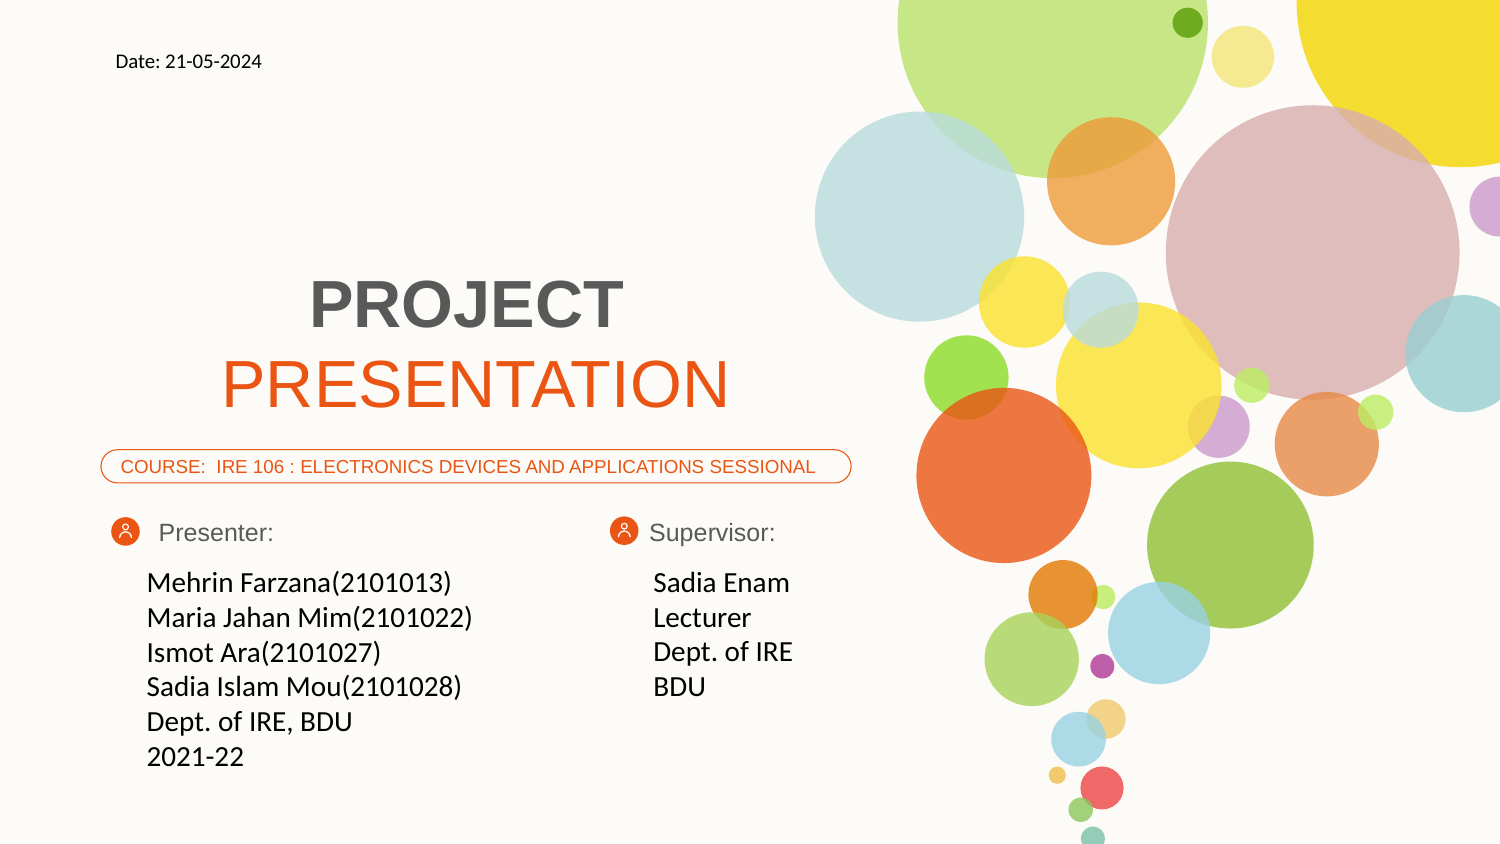

Date: 21-05-2024

PROJECT
PRESENTATION

COURSE:  IRE 106 : ELECTRONICS DEVICES AND APPLICATIONS SESSIONAL

Presenter:
Supervisor:

Mehrin Farzana(2101013)
Maria Jahan Mim(2101022)
Ismot Ara(2101027)
Sadia Islam Mou(2101028)
Dept. of IRE, BDU
2021-22

Sadia Enam
Lecturer
Dept. of IRE
BDU

1